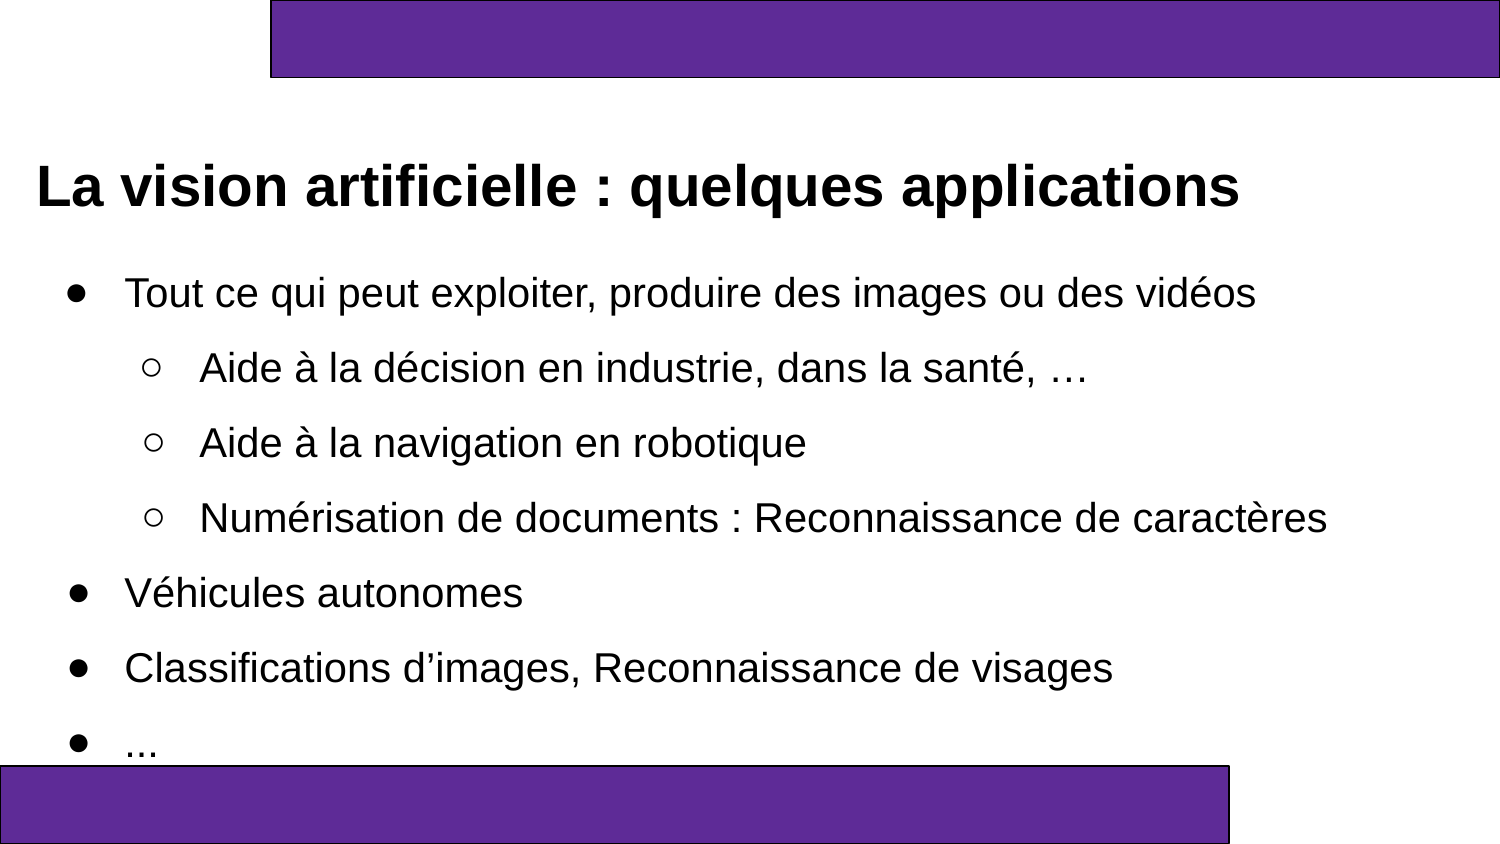

La vision artificielle : quelques applications
Tout ce qui peut exploiter, produire des images ou des vidéos
Aide à la décision en industrie, dans la santé, …
Aide à la navigation en robotique
Numérisation de documents : Reconnaissance de caractères
Véhicules autonomes
Classifications d’images, Reconnaissance de visages
...